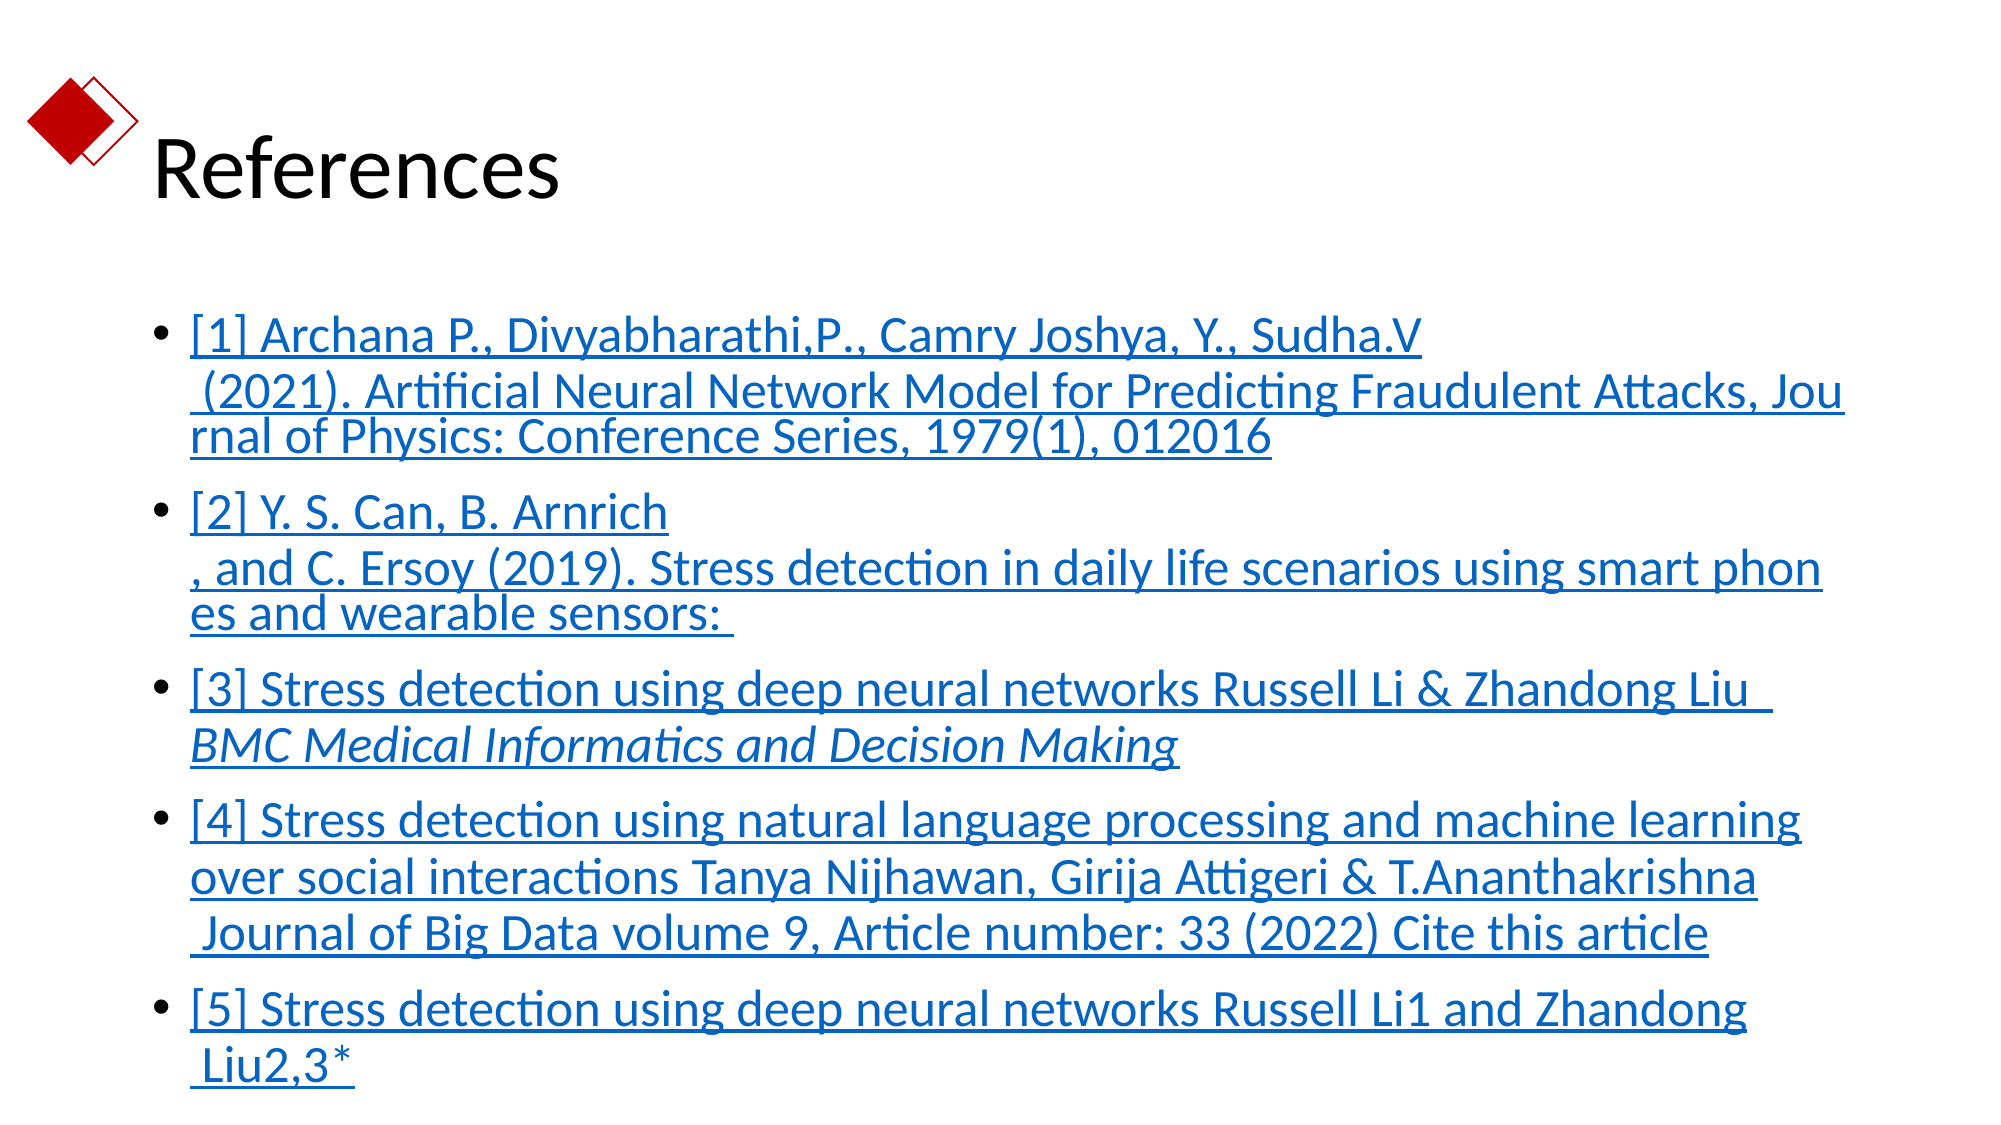

# References

[1] Archana P., Divyabharathi,P., Camry Joshya, Y., Sudha.V (2021). Artificial Neural Network Model for Predicting Fraudulent Attacks, Journal of Physics: Conference Series, 1979(1), 012016
[2] Y. S. Can, B. Arnrich, and C. Ersoy (2019). Stress detection in daily life scenarios using smart phones and wearable sensors:
[3] Stress detection using deep neural networks Russell Li & Zhandong Liu  BMC Medical Informatics and Decision Making
[4] Stress detection using natural language processing and machine learning
over social interactions Tanya Nijhawan, Girija Attigeri & T.Ananthakrishna Journal of Big Data volume 9, Article number: 33 (2022) Cite this article
[5] Stress detection using deep neural networks Russell Li1 and Zhandong Liu2,3*